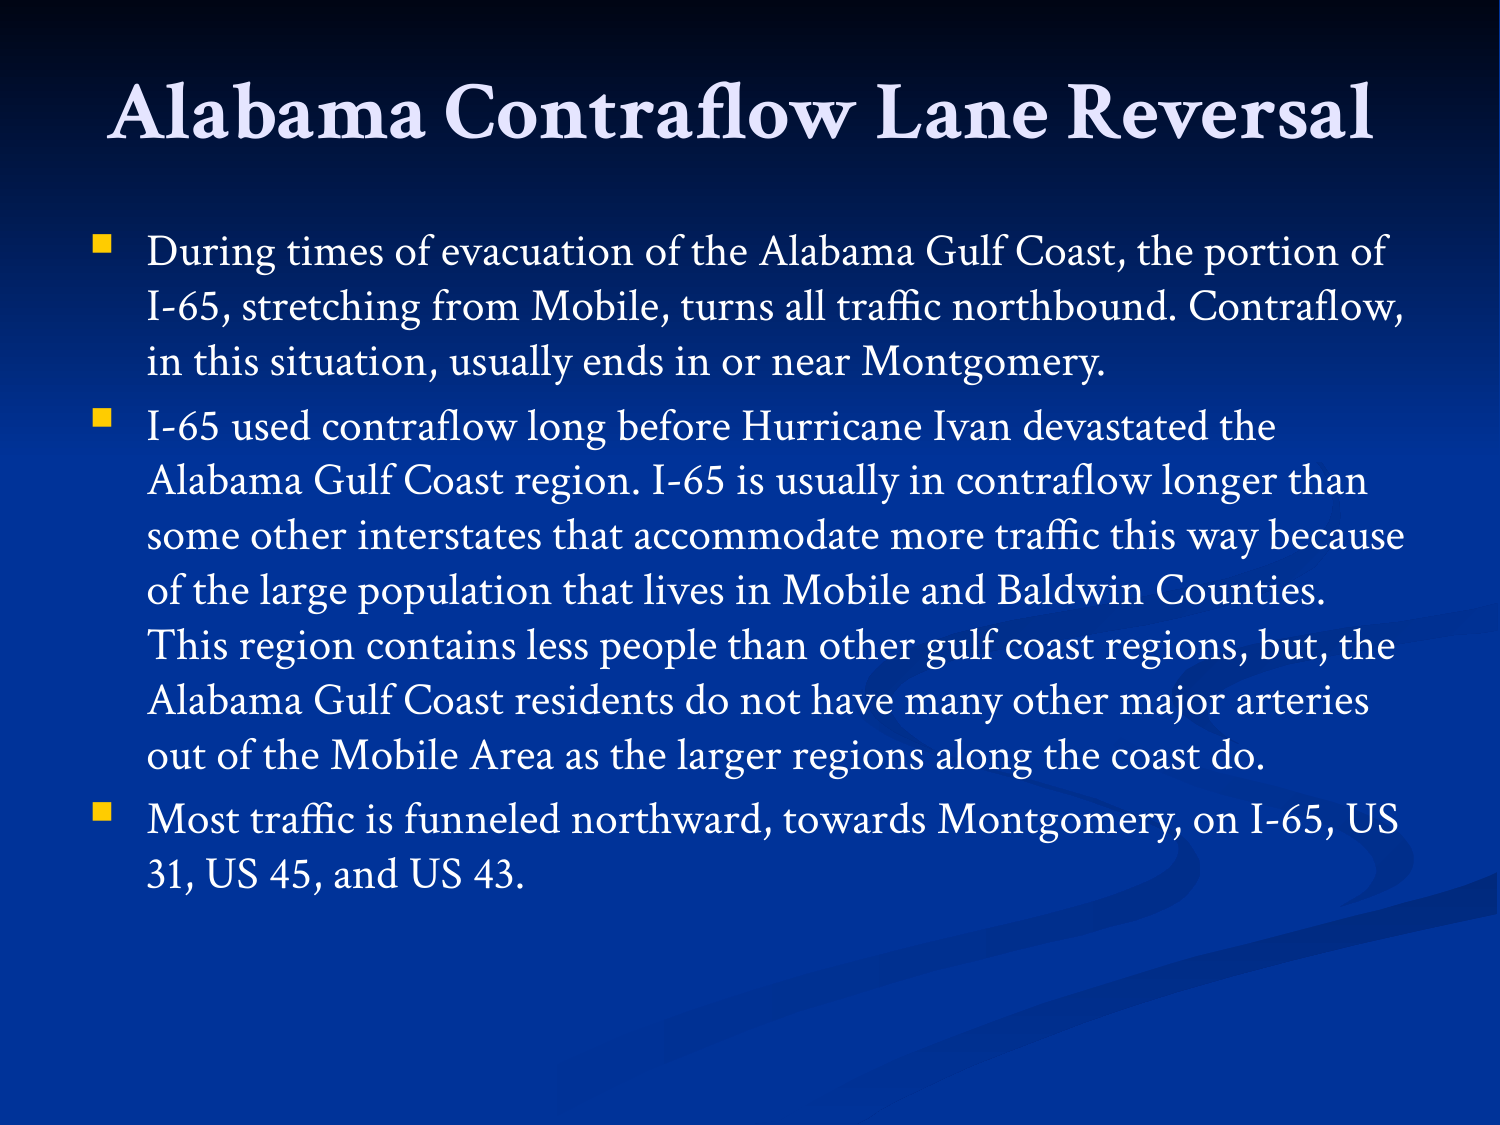

# Alabama Contraflow Lane Reversal
During times of evacuation of the Alabama Gulf Coast, the portion of I-65, stretching from Mobile, turns all traffic northbound. Contraflow, in this situation, usually ends in or near Montgomery.
I-65 used contraflow long before Hurricane Ivan devastated the Alabama Gulf Coast region. I-65 is usually in contraflow longer than some other interstates that accommodate more traffic this way because of the large population that lives in Mobile and Baldwin Counties. This region contains less people than other gulf coast regions, but, the Alabama Gulf Coast residents do not have many other major arteries out of the Mobile Area as the larger regions along the coast do.
Most traffic is funneled northward, towards Montgomery, on I-65, US 31, US 45, and US 43.